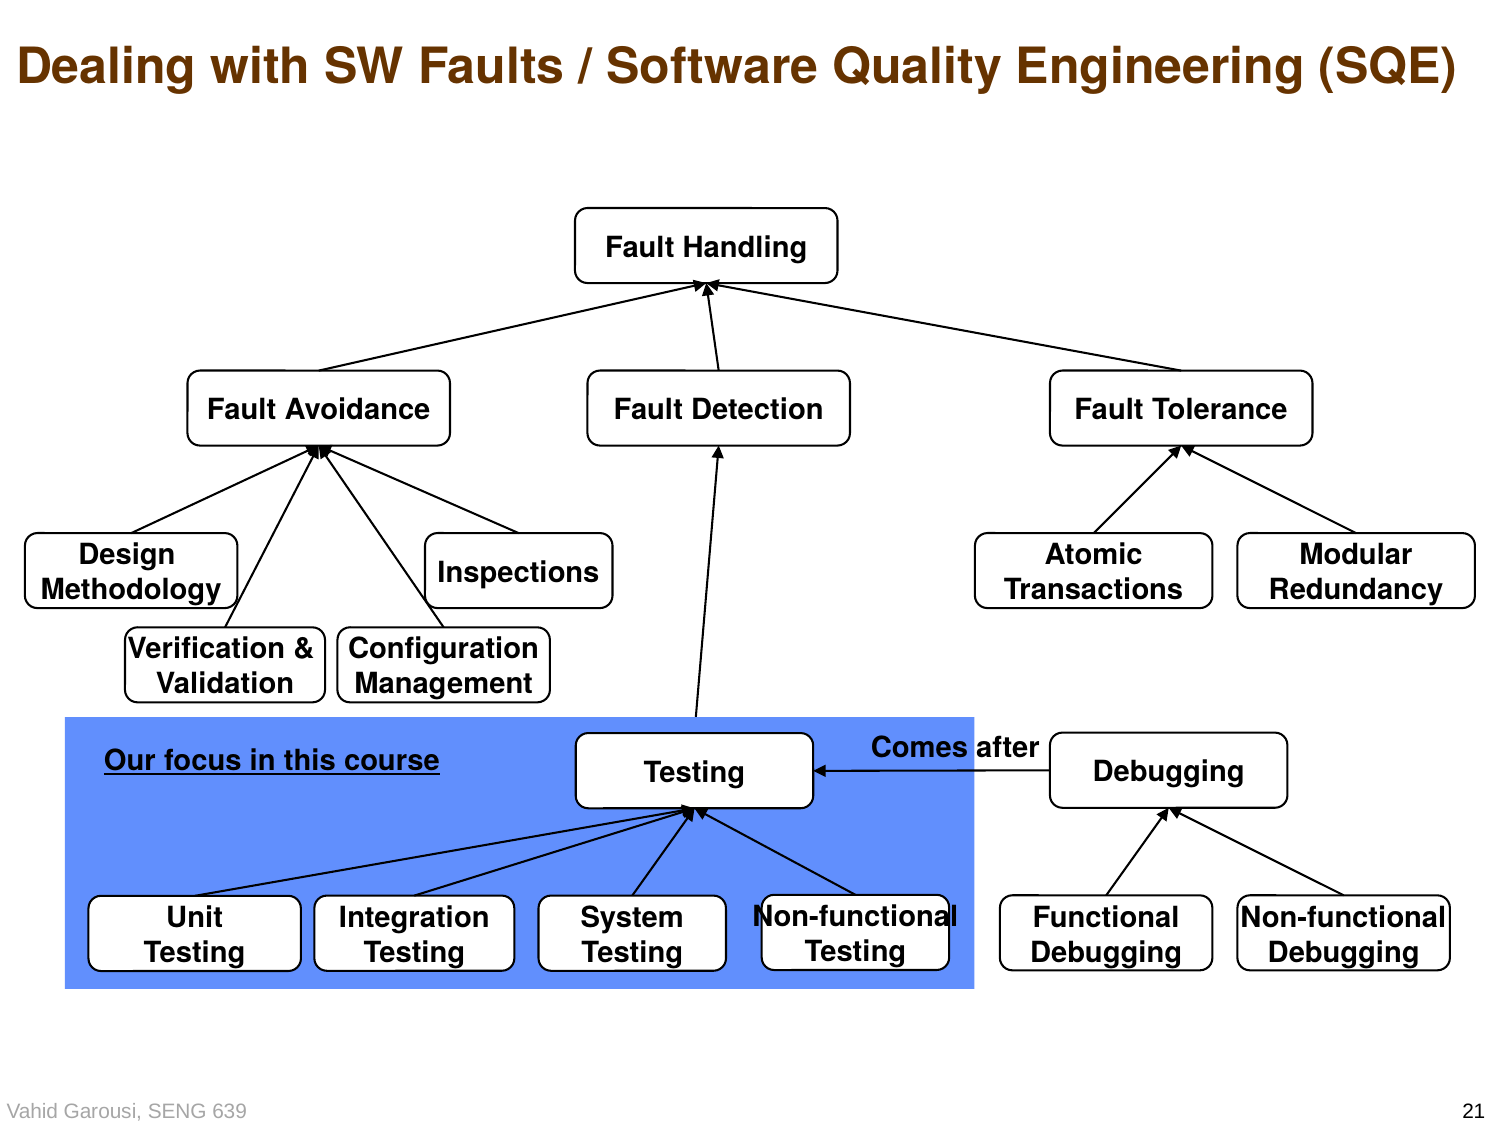

Dealing with SW Faults / Software Quality Engineering (SQE)
Fault Handling
Fault Avoidance
Fault Detection
Fault Tolerance
Design
Methodology
Inspections
Verification &
Validation
Configuration
Management

Comes after
Debugging
Testing
Our focus in this course

Non-functional
Testing
Functional
Debugging
Non-functional
Debugging
Integration
Testing
System
Testing
Unit
Testing
Atomic
Transactions
Modular
Redundancy